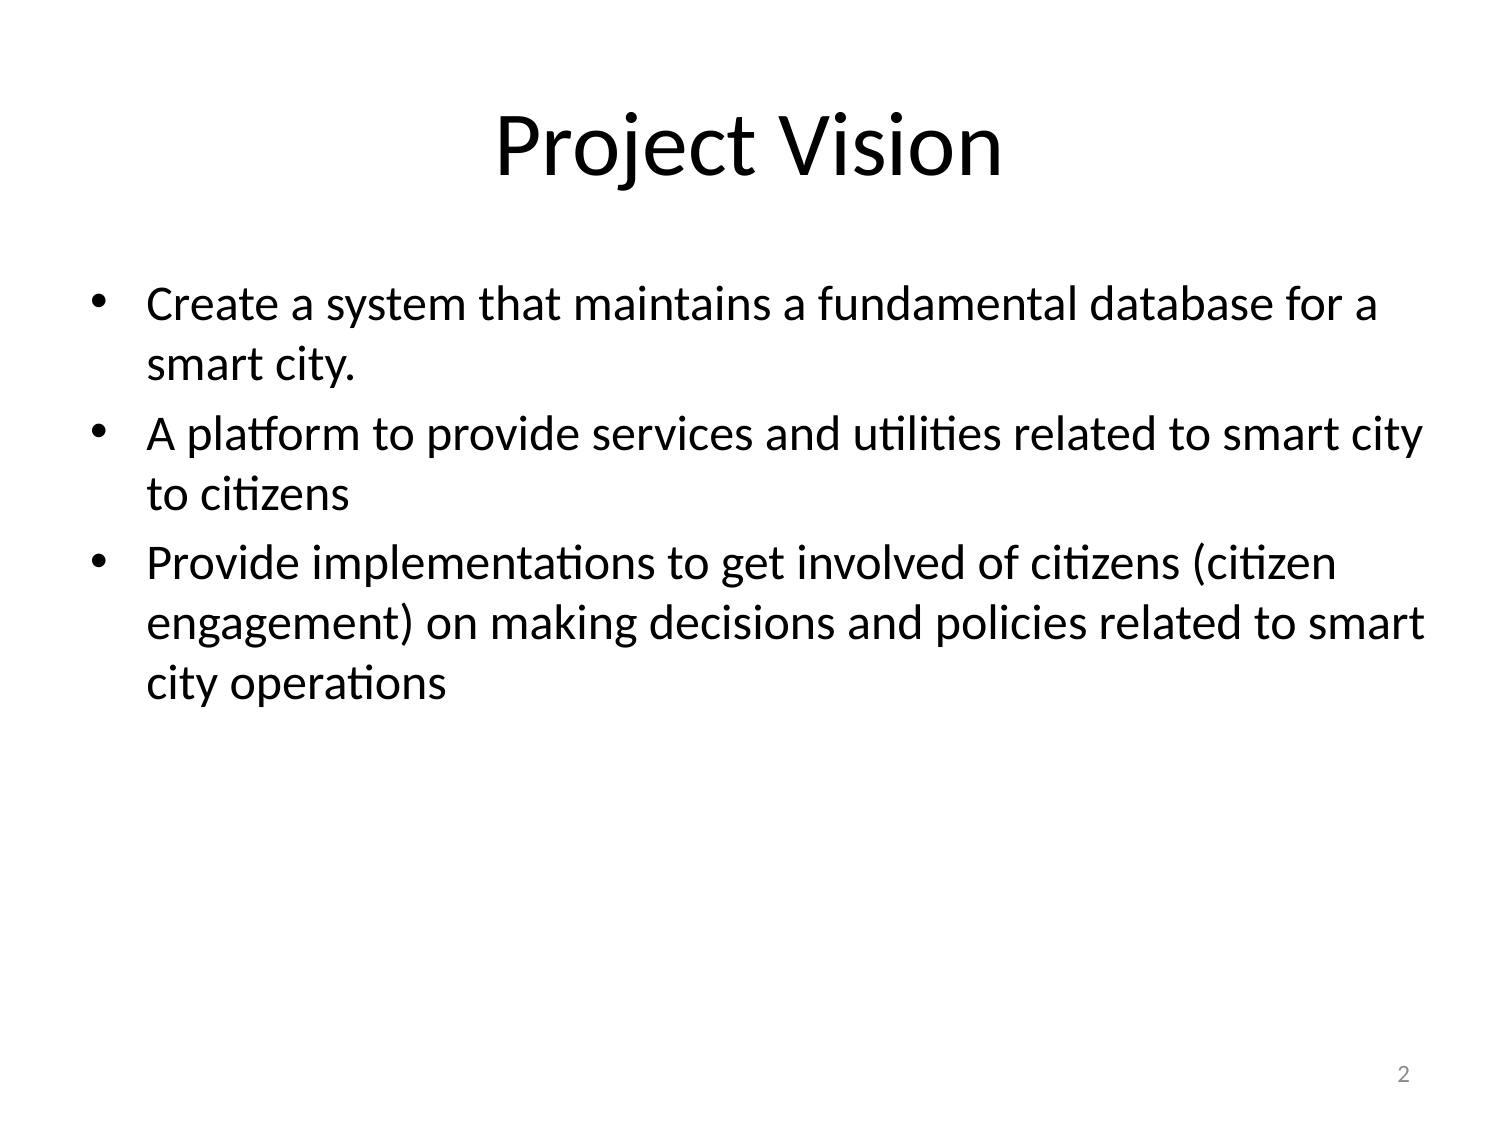

# Project Vision
Create a system that maintains a fundamental database for a smart city.
A platform to provide services and utilities related to smart city to citizens
Provide implementations to get involved of citizens (citizen engagement) on making decisions and policies related to smart city operations

2